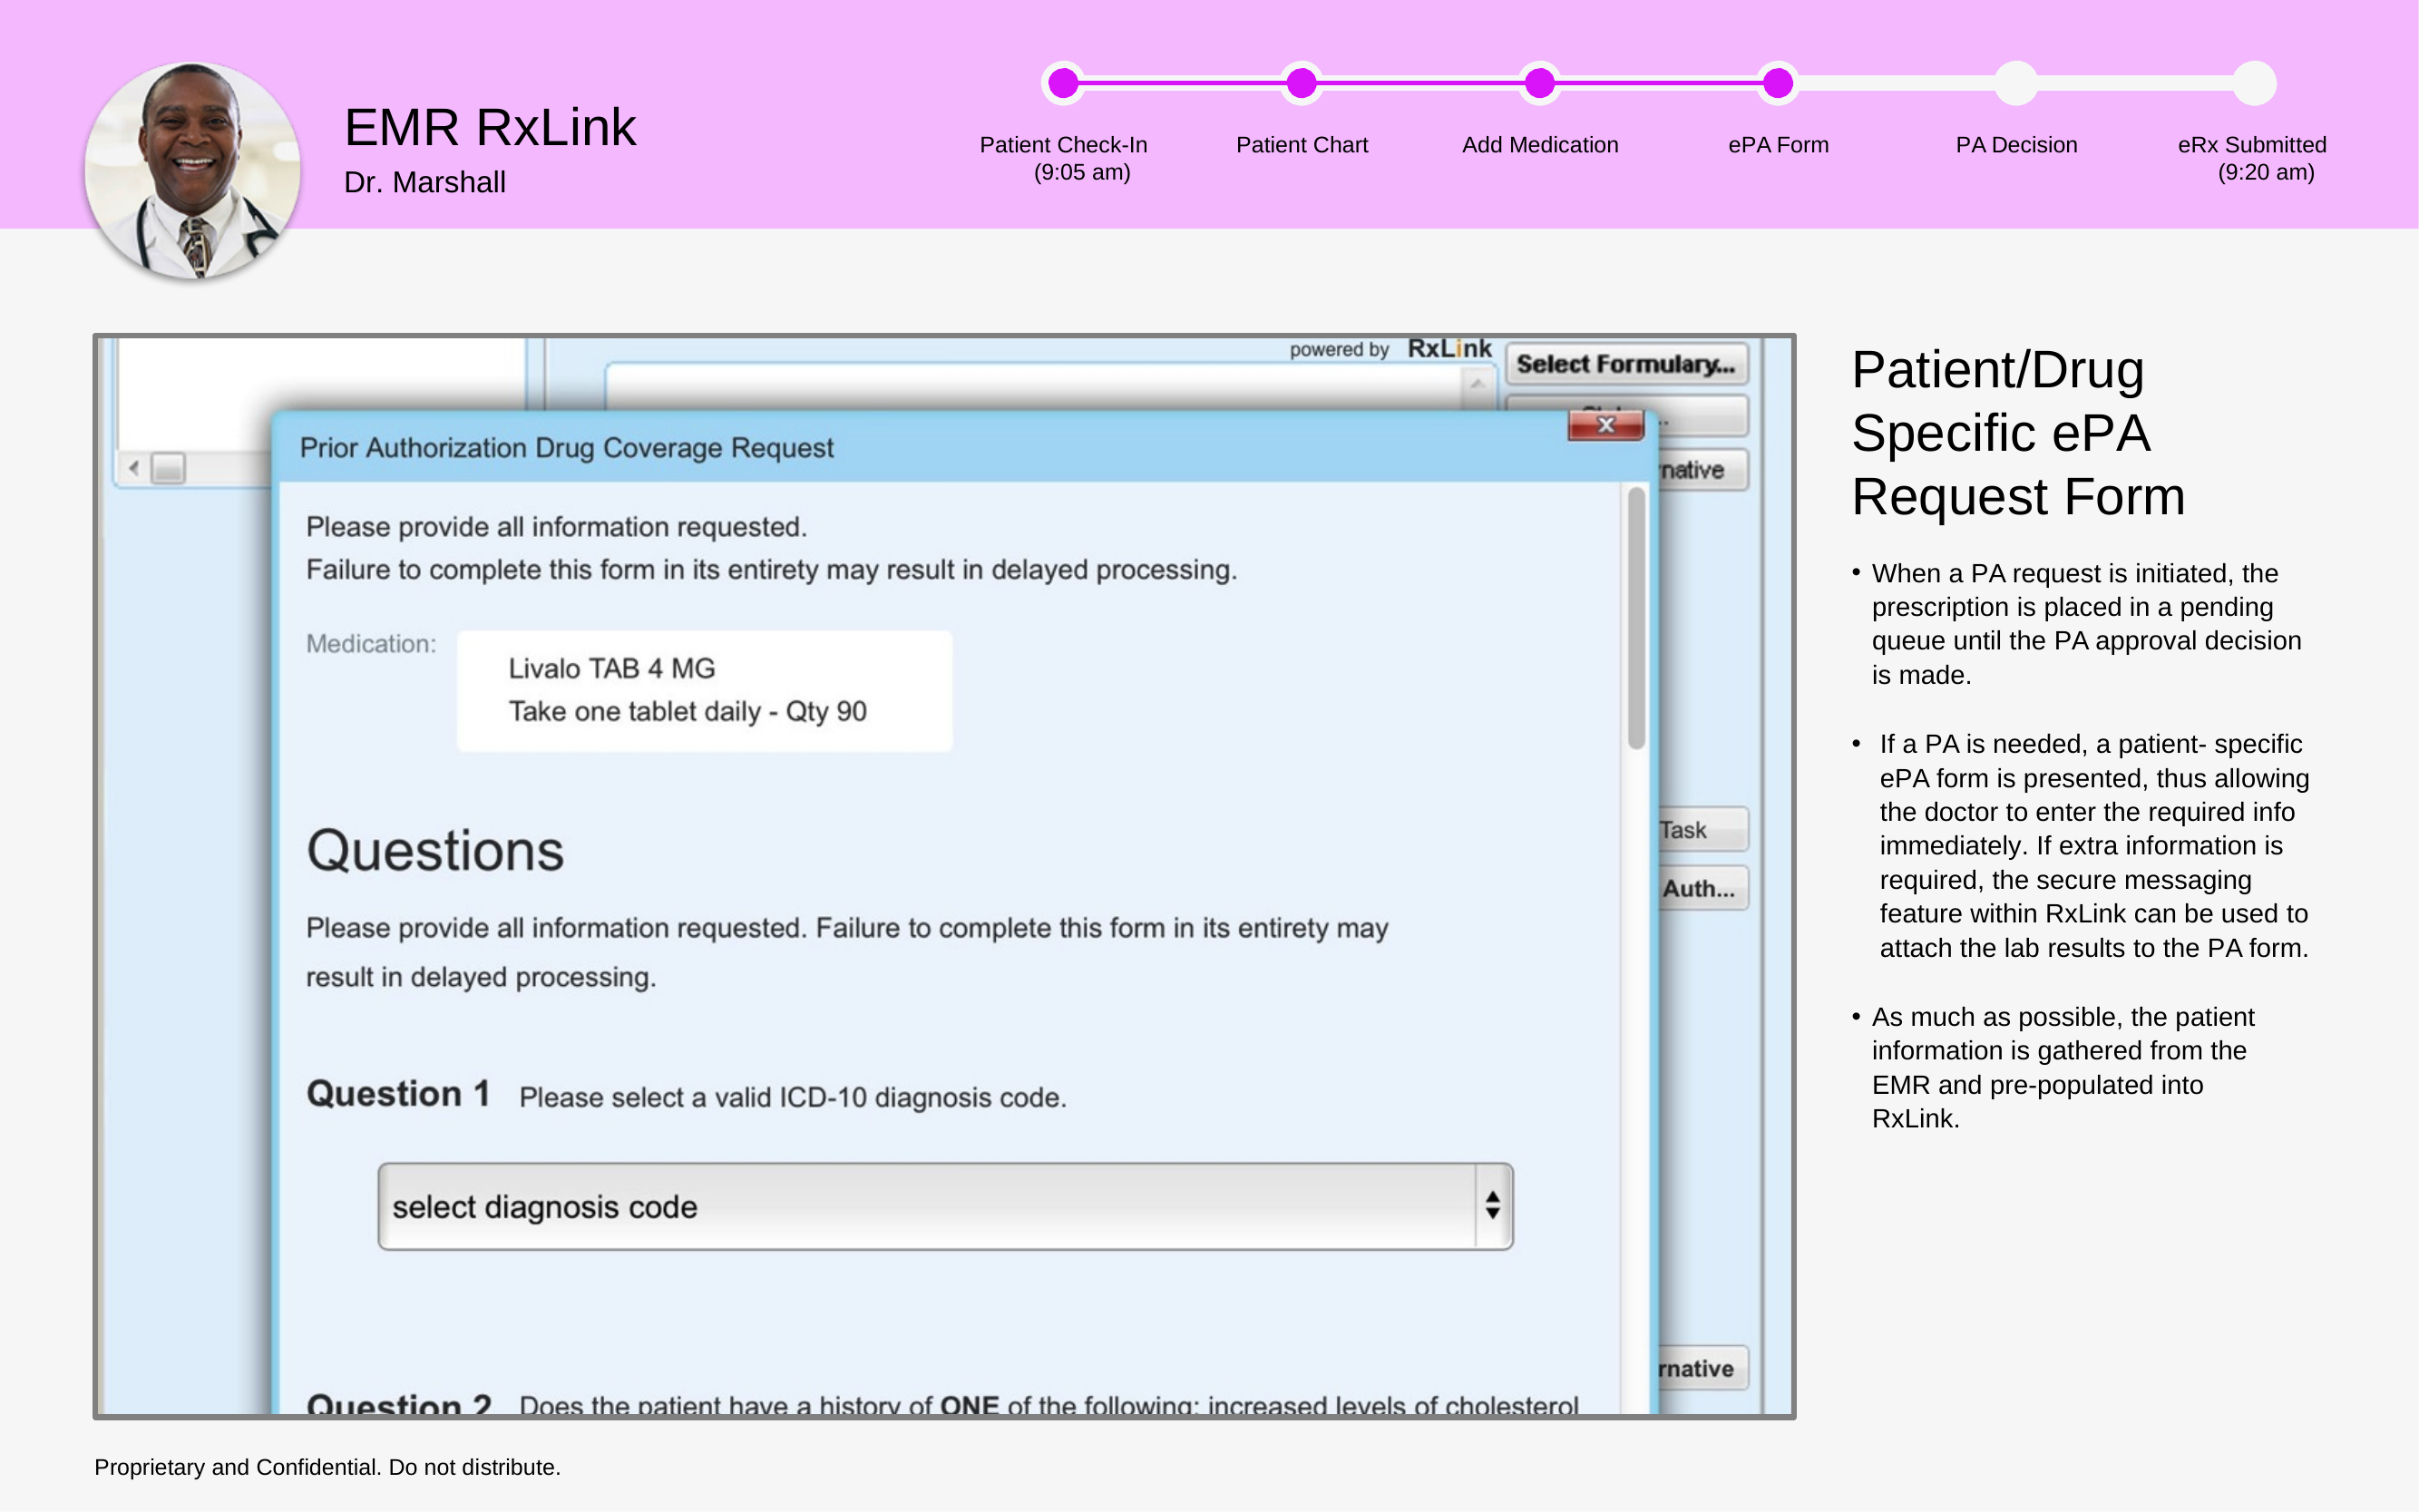

# EMR RxLink
Dr. Marshall
Patient Check-In (9:05 am)
Patient Chart
Add Medication
ePA Form
PA Decision
eRx Submitted (9:20 am)
Patient/Drug Specific ePA Request Form
When a PA request is initiated, the prescription is placed in a pending queue until the PA approval decision is made.

If a PA is needed, a patient- specific ePA form is presented, thus allowing the doctor to enter the required info immediately. If extra information is required, the secure messaging feature within RxLink can be used to attach the lab results to the PA form.

As much as possible, the patient information is gathered from the EMR and pre-populated into RxLink.

Proprietary and Confidential. Do not distribute.